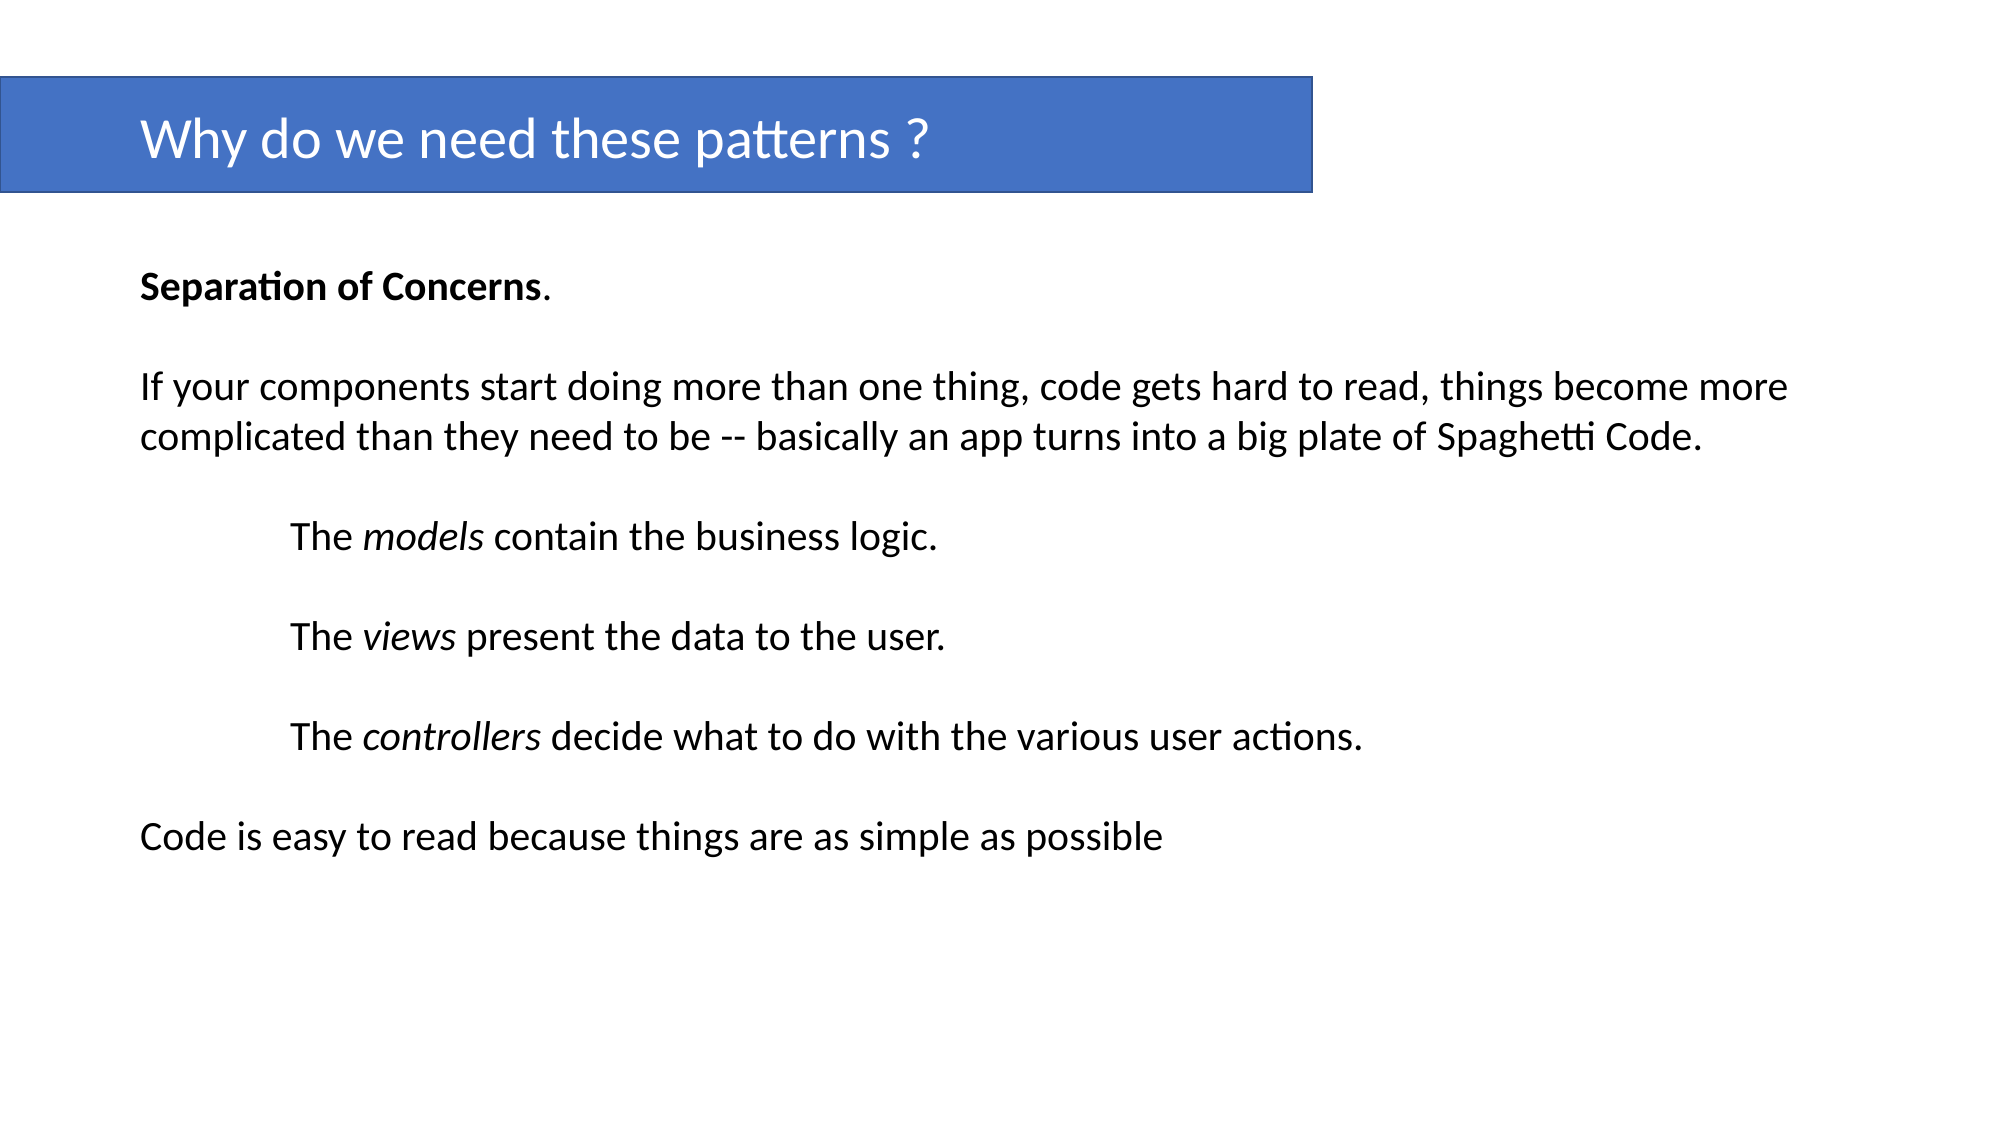

Why do we need these patterns ?
Separation of Concerns.

If your components start doing more than one thing, code gets hard to read, things become more complicated than they need to be -- basically an app turns into a big plate of Spaghetti Code.

	The models contain the business logic.

	The views present the data to the user.

	The controllers decide what to do with the various user actions.

Code is easy to read because things are as simple as possible